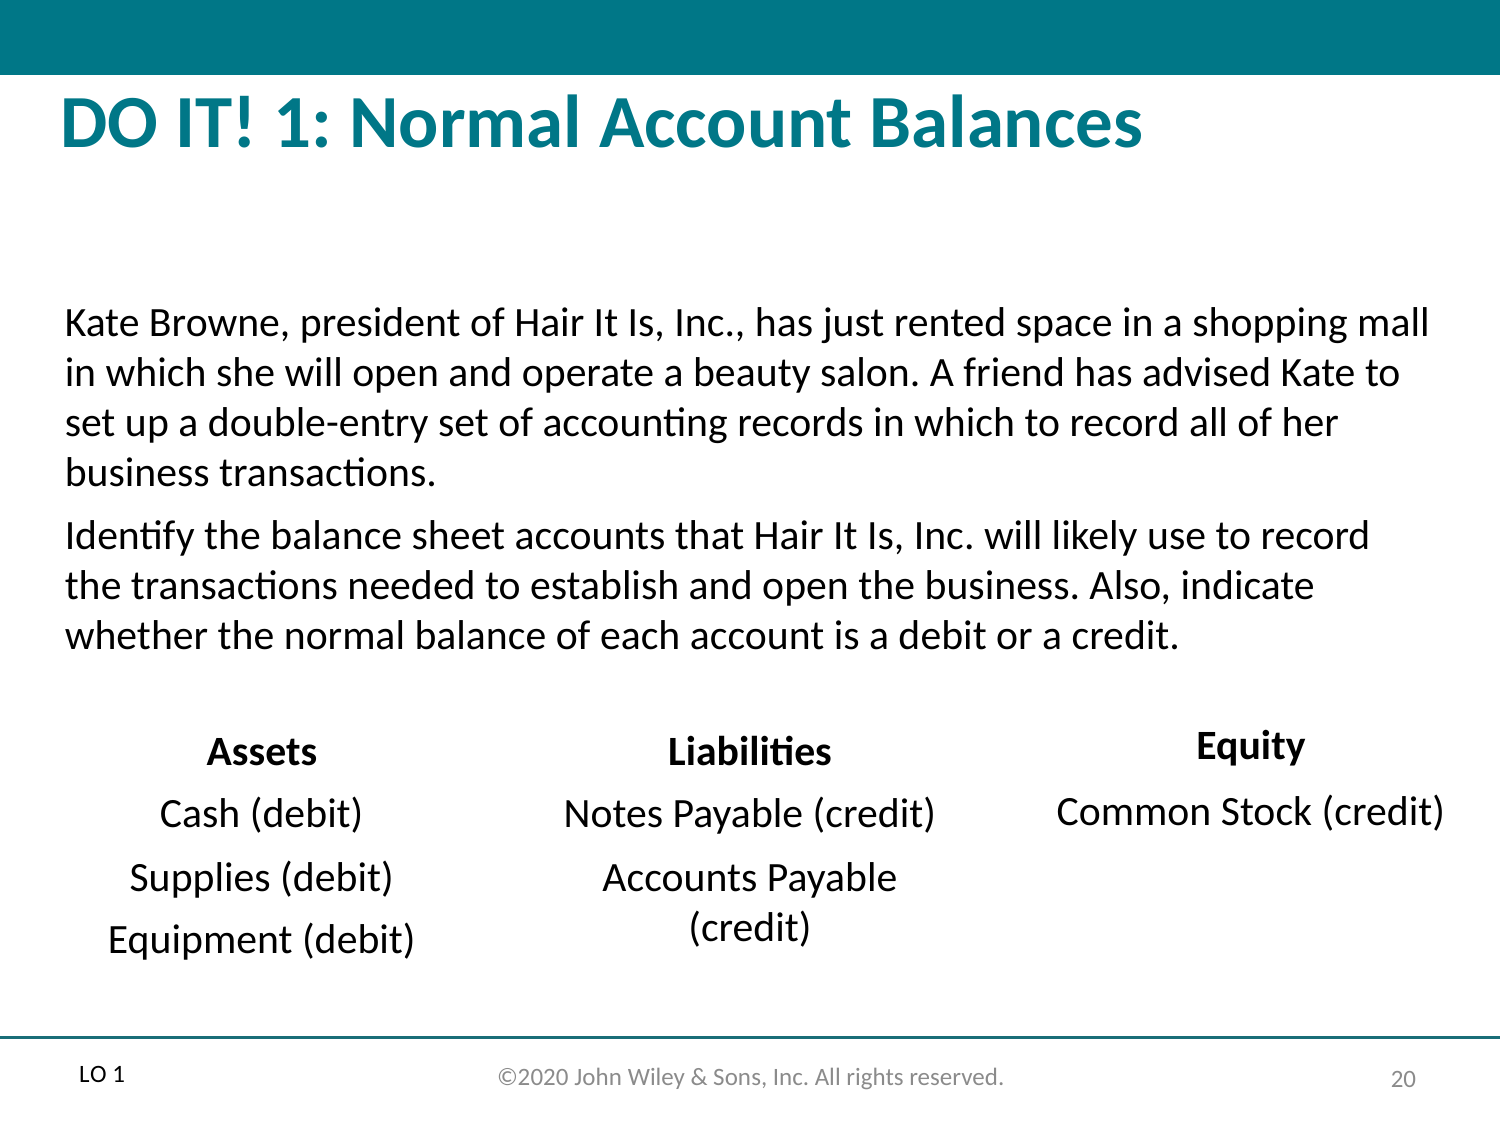

# DO IT! 1: Normal Account Balances
Kate Browne, president of Hair It Is, Inc., has just rented space in a shopping mall in which she will open and operate a beauty salon. A friend has advised Kate to set up a double-entry set of accounting records in which to record all of her business transactions.
Identify the balance sheet accounts that Hair It Is, Inc. will likely use to record the transactions needed to establish and open the business. Also, indicate whether the normal balance of each account is a debit or a credit.
Assets
Cash (debit)
Supplies (debit)
Equipment (debit)
Liabilities
Notes Payable (credit)
Accounts Payable (credit)
Equity
Common Stock (credit)
L O 1